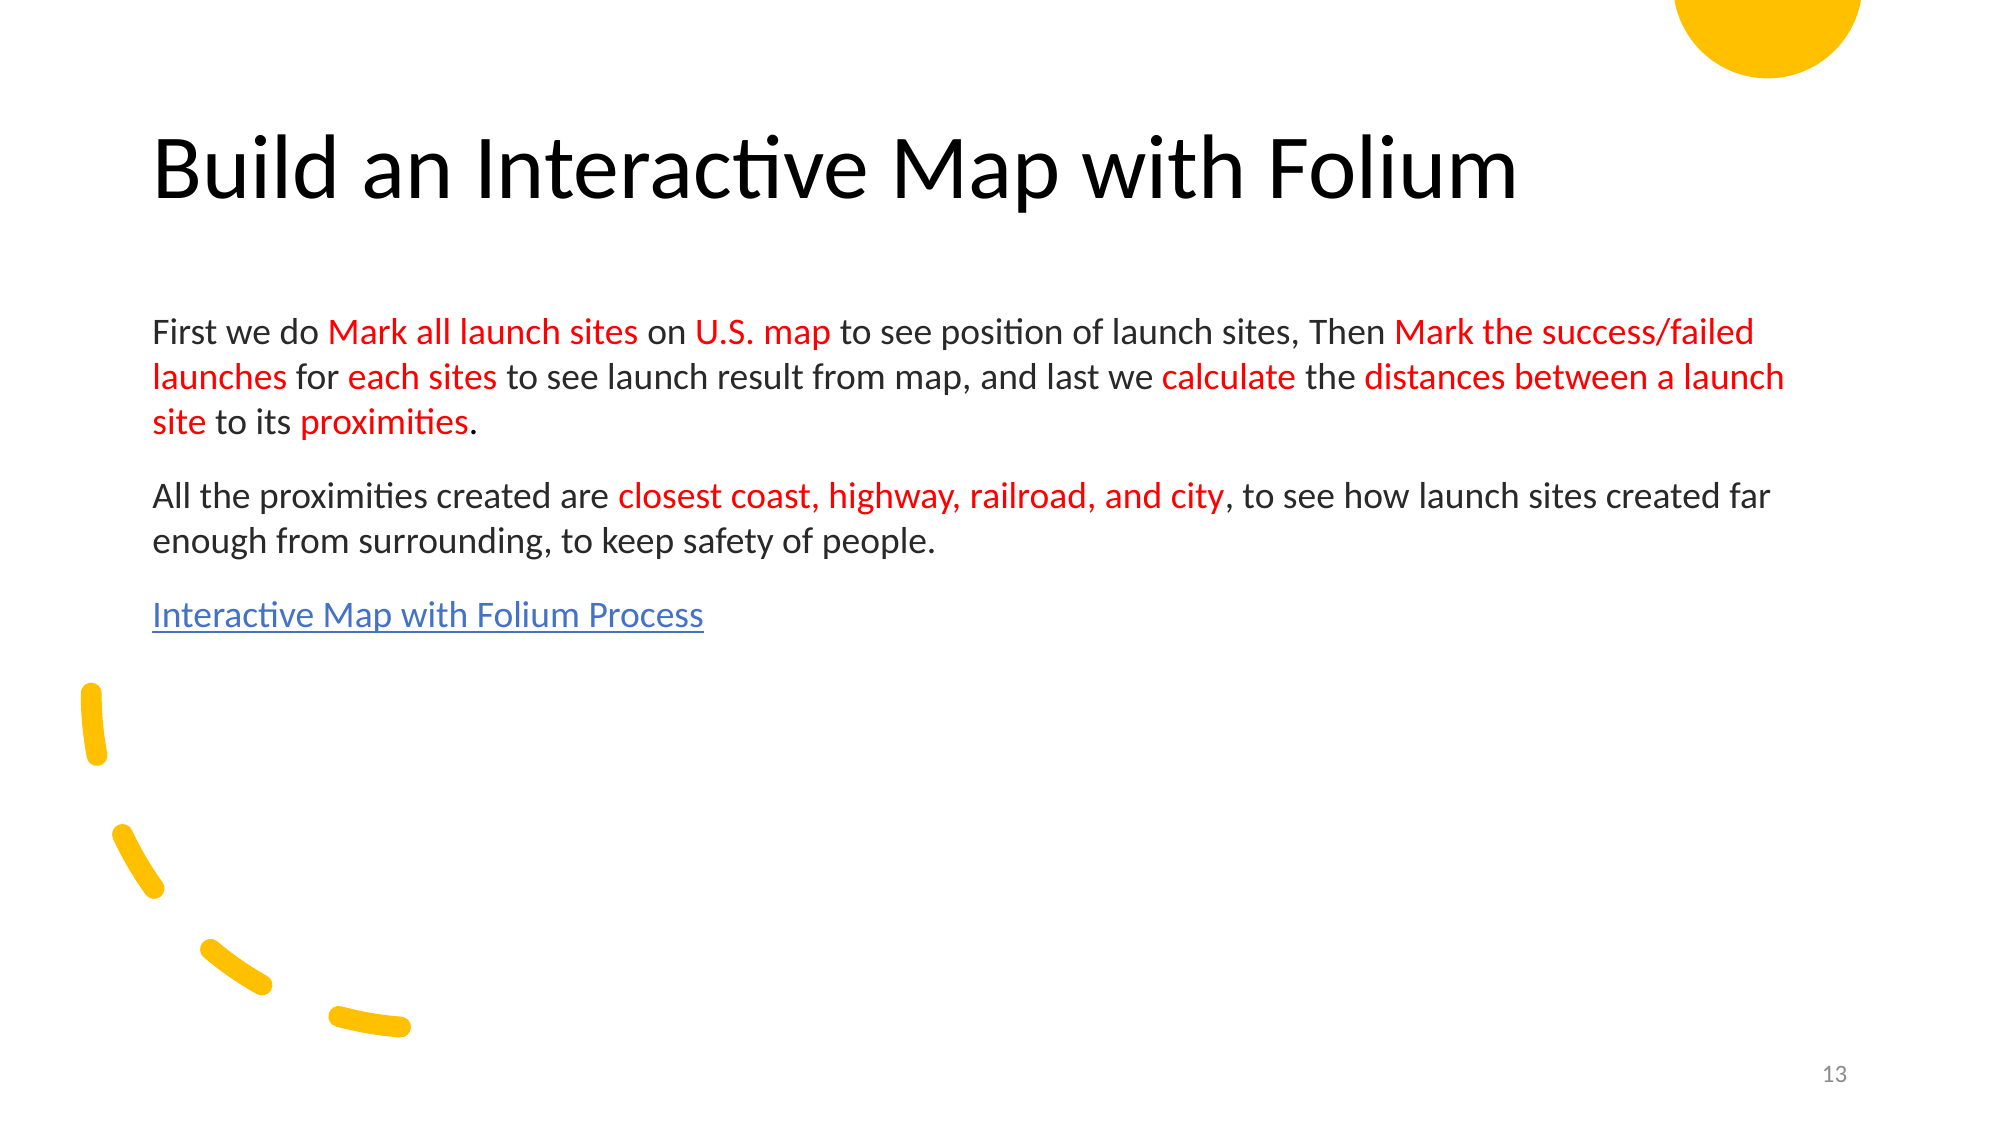

Build an Interactive Map with Folium
First we do Mark all launch sites on U.S. map to see position of launch sites, Then Mark the success/failed launches for each sites to see launch result from map, and last we calculate the distances between a launch site to its proximities.
All the proximities created are closest coast, highway, railroad, and city, to see how launch sites created far enough from surrounding, to keep safety of people.
Interactive Map with Folium Process

13